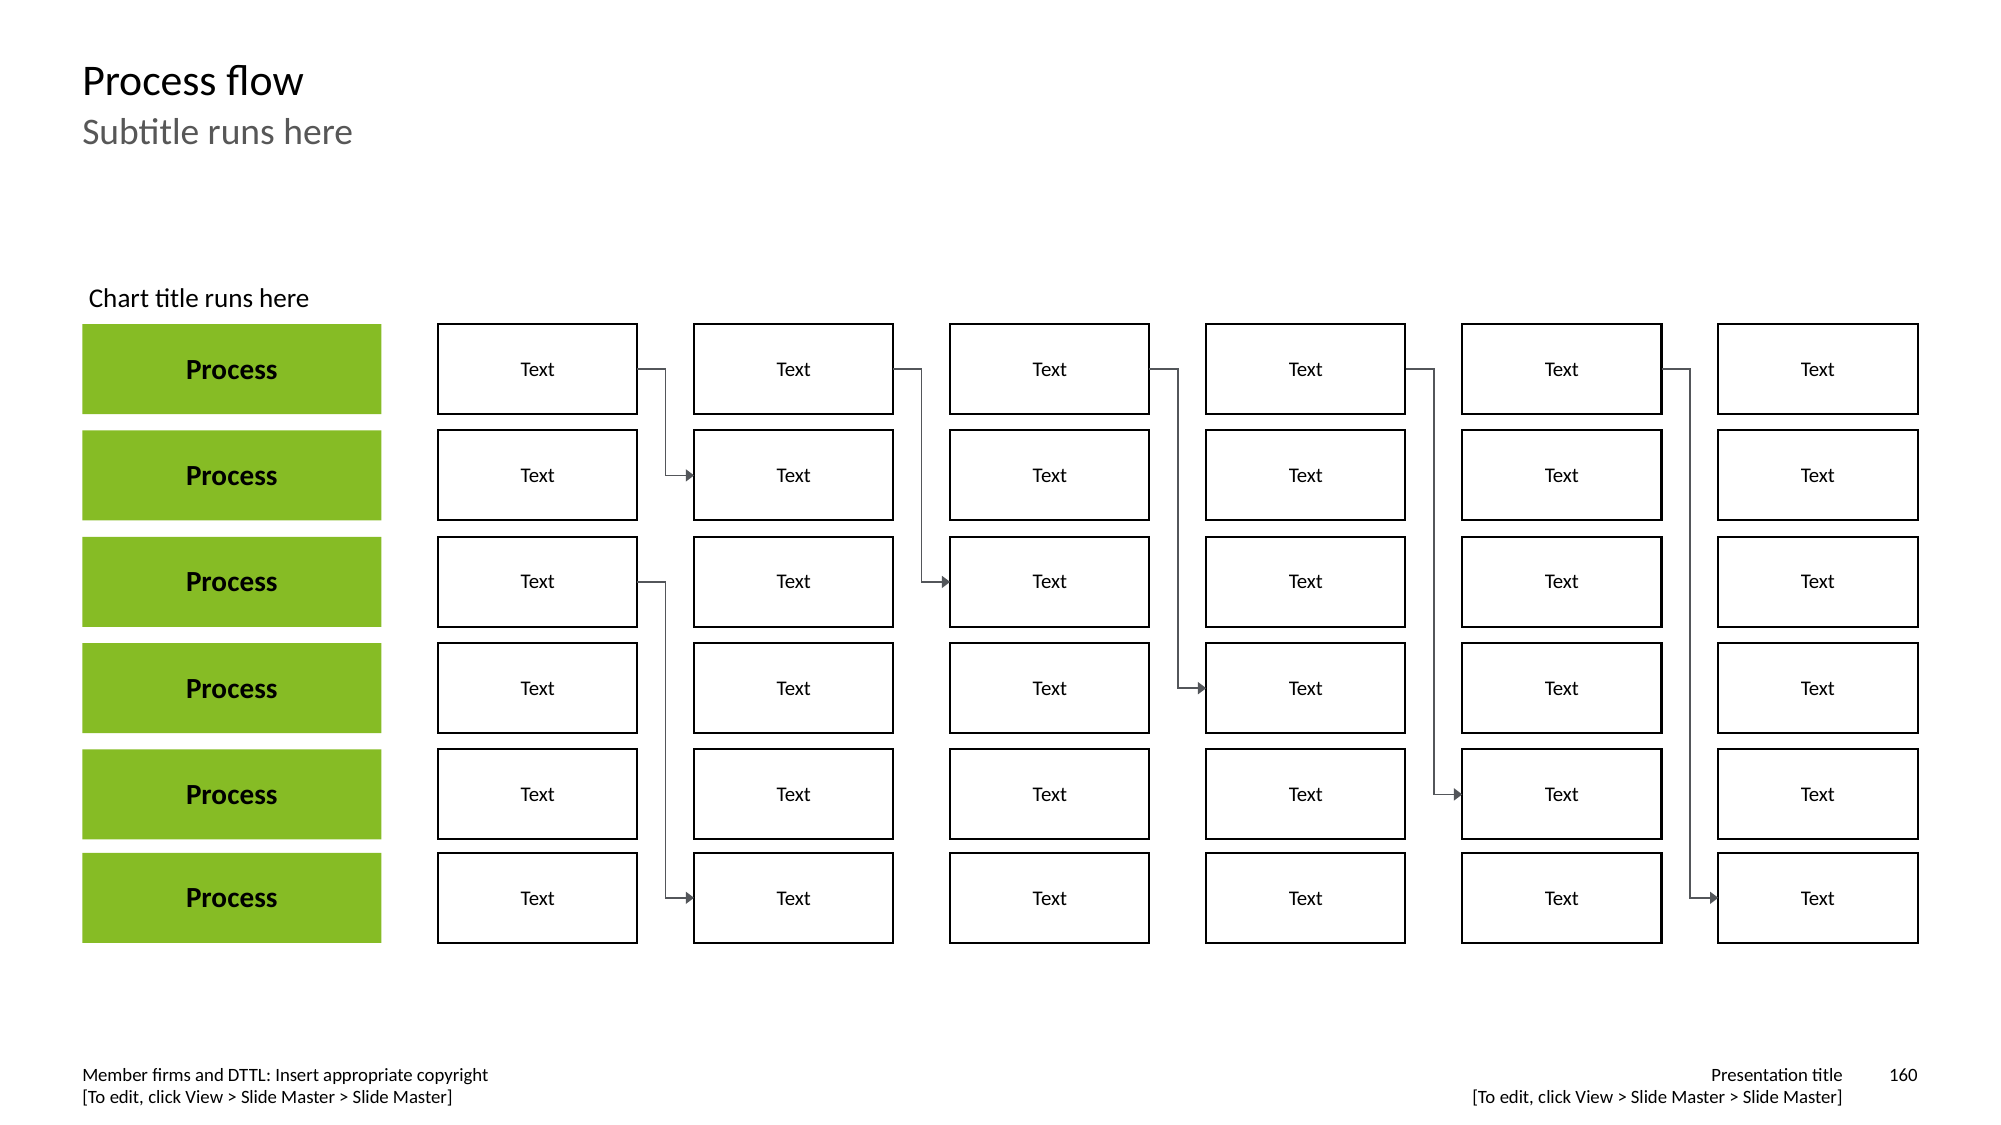

# Process flow
Subtitle runs here
Chart title runs here
Text
Text
Process
Text
Text
Text
Text
Text
Text
Process
Text
Text
Text
Text
Text
Text
Process
Text
Text
Text
Text
Text
Text
Process
Text
Text
Text
Text
Text
Text
Process
Text
Text
Text
Text
Text
Text
Text
Process
Text
Text
Text